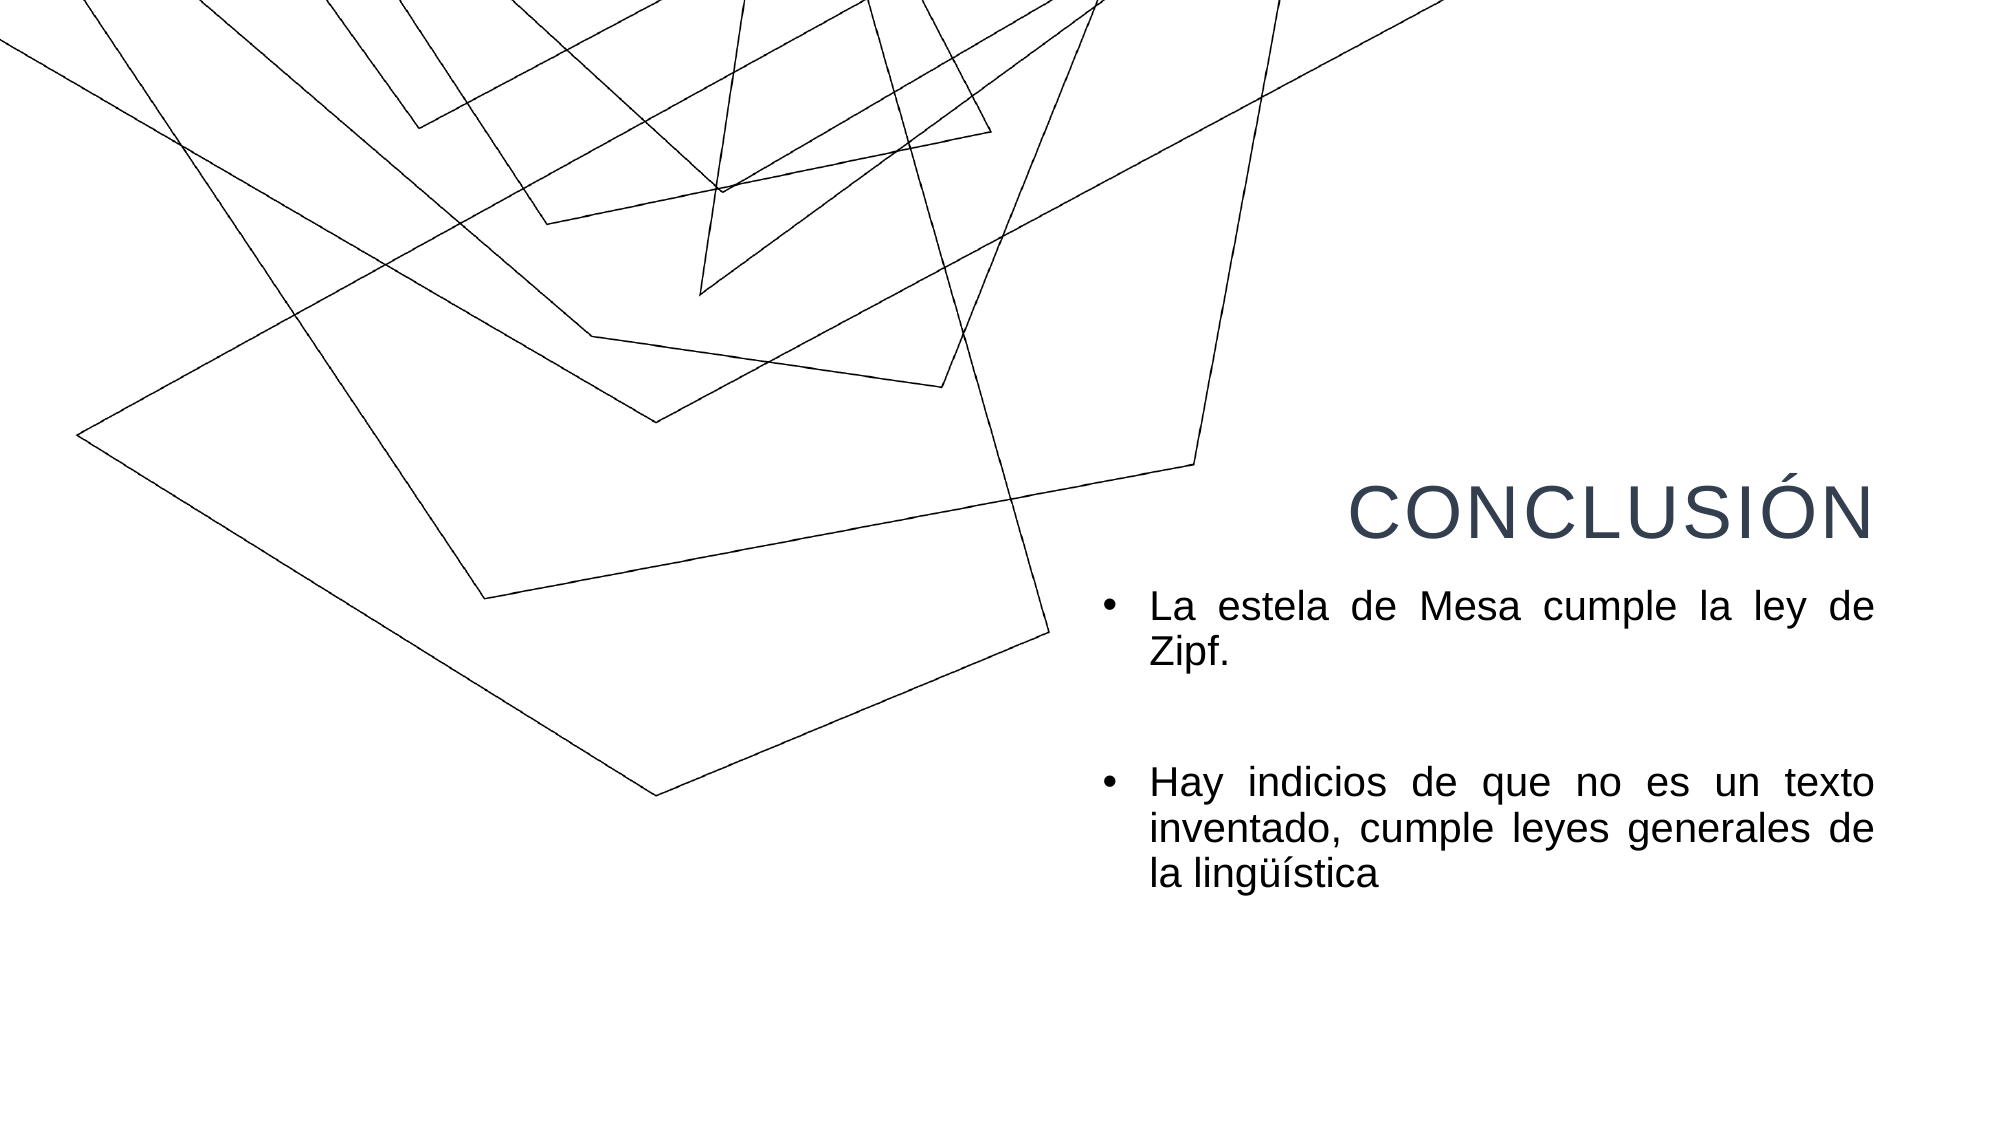

# Conclusión
La estela de Mesa cumple la ley de Zipf.

Hay indicios de que no es un texto inventado, cumple leyes generales de la lingüística